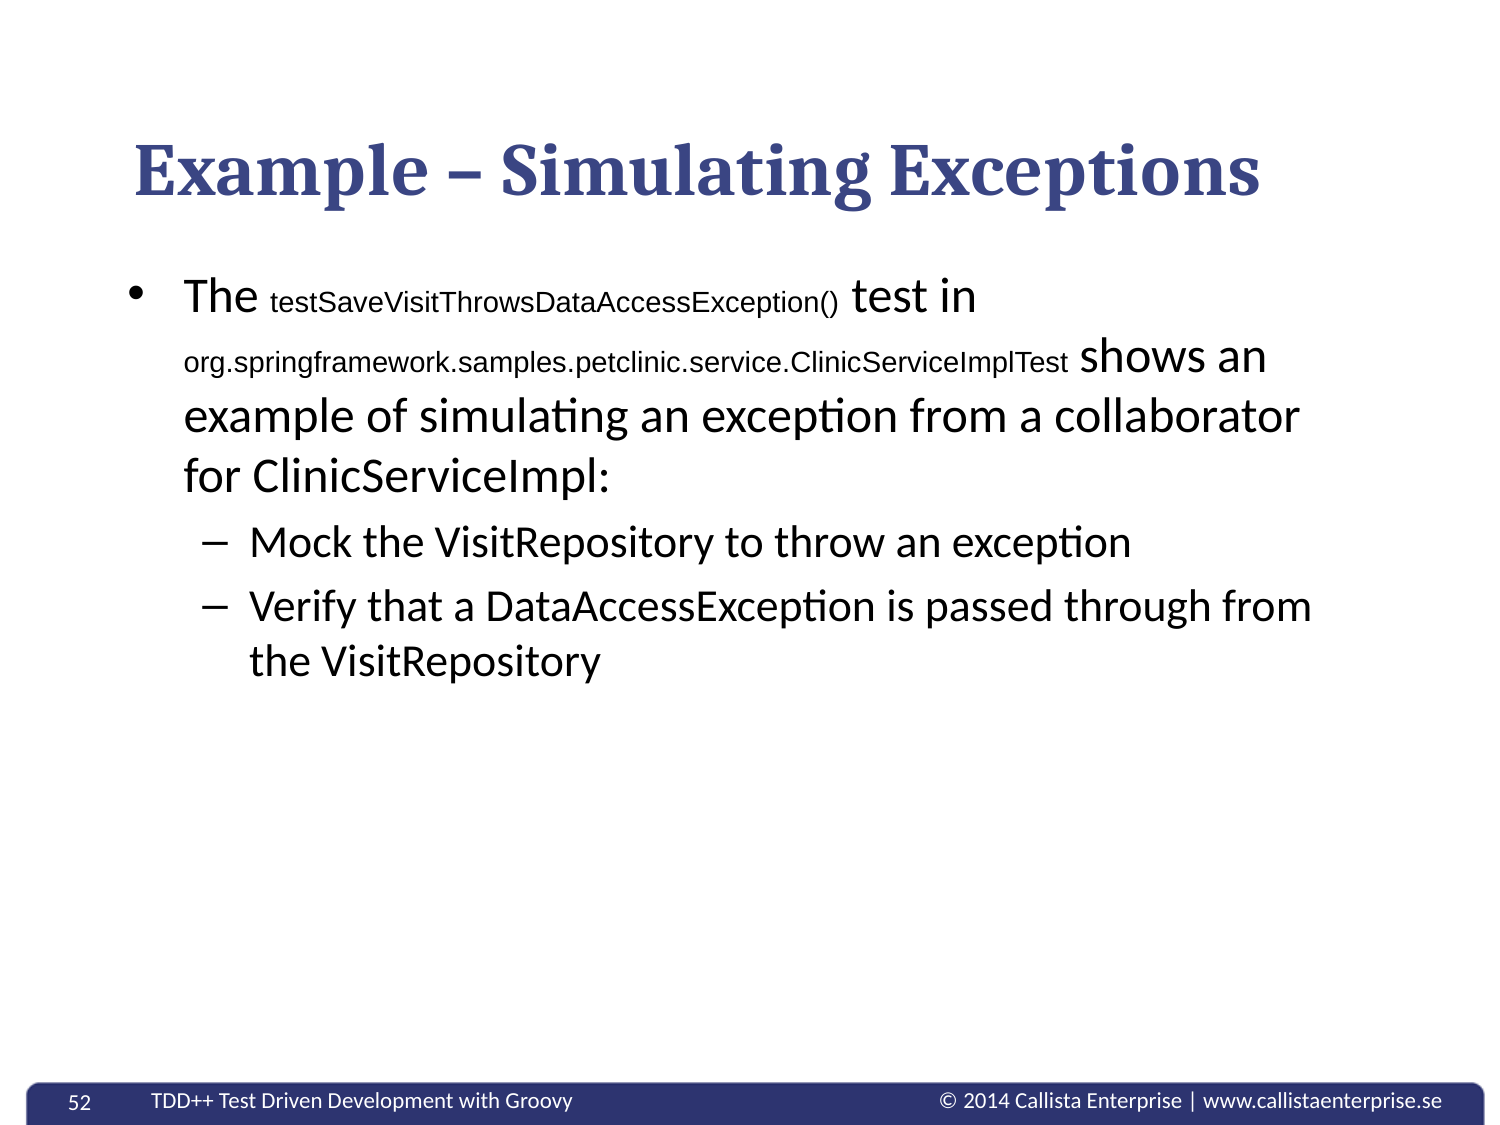

# Example – Simulating Exceptions
The testSaveVisitThrowsDataAccessException() test in org.springframework.samples.petclinic.service.ClinicServiceImplTest shows an example of simulating an exception from a collaborator for ClinicServiceImpl:
Mock the VisitRepository to throw an exception
Verify that a DataAccessException is passed through from the VisitRepository